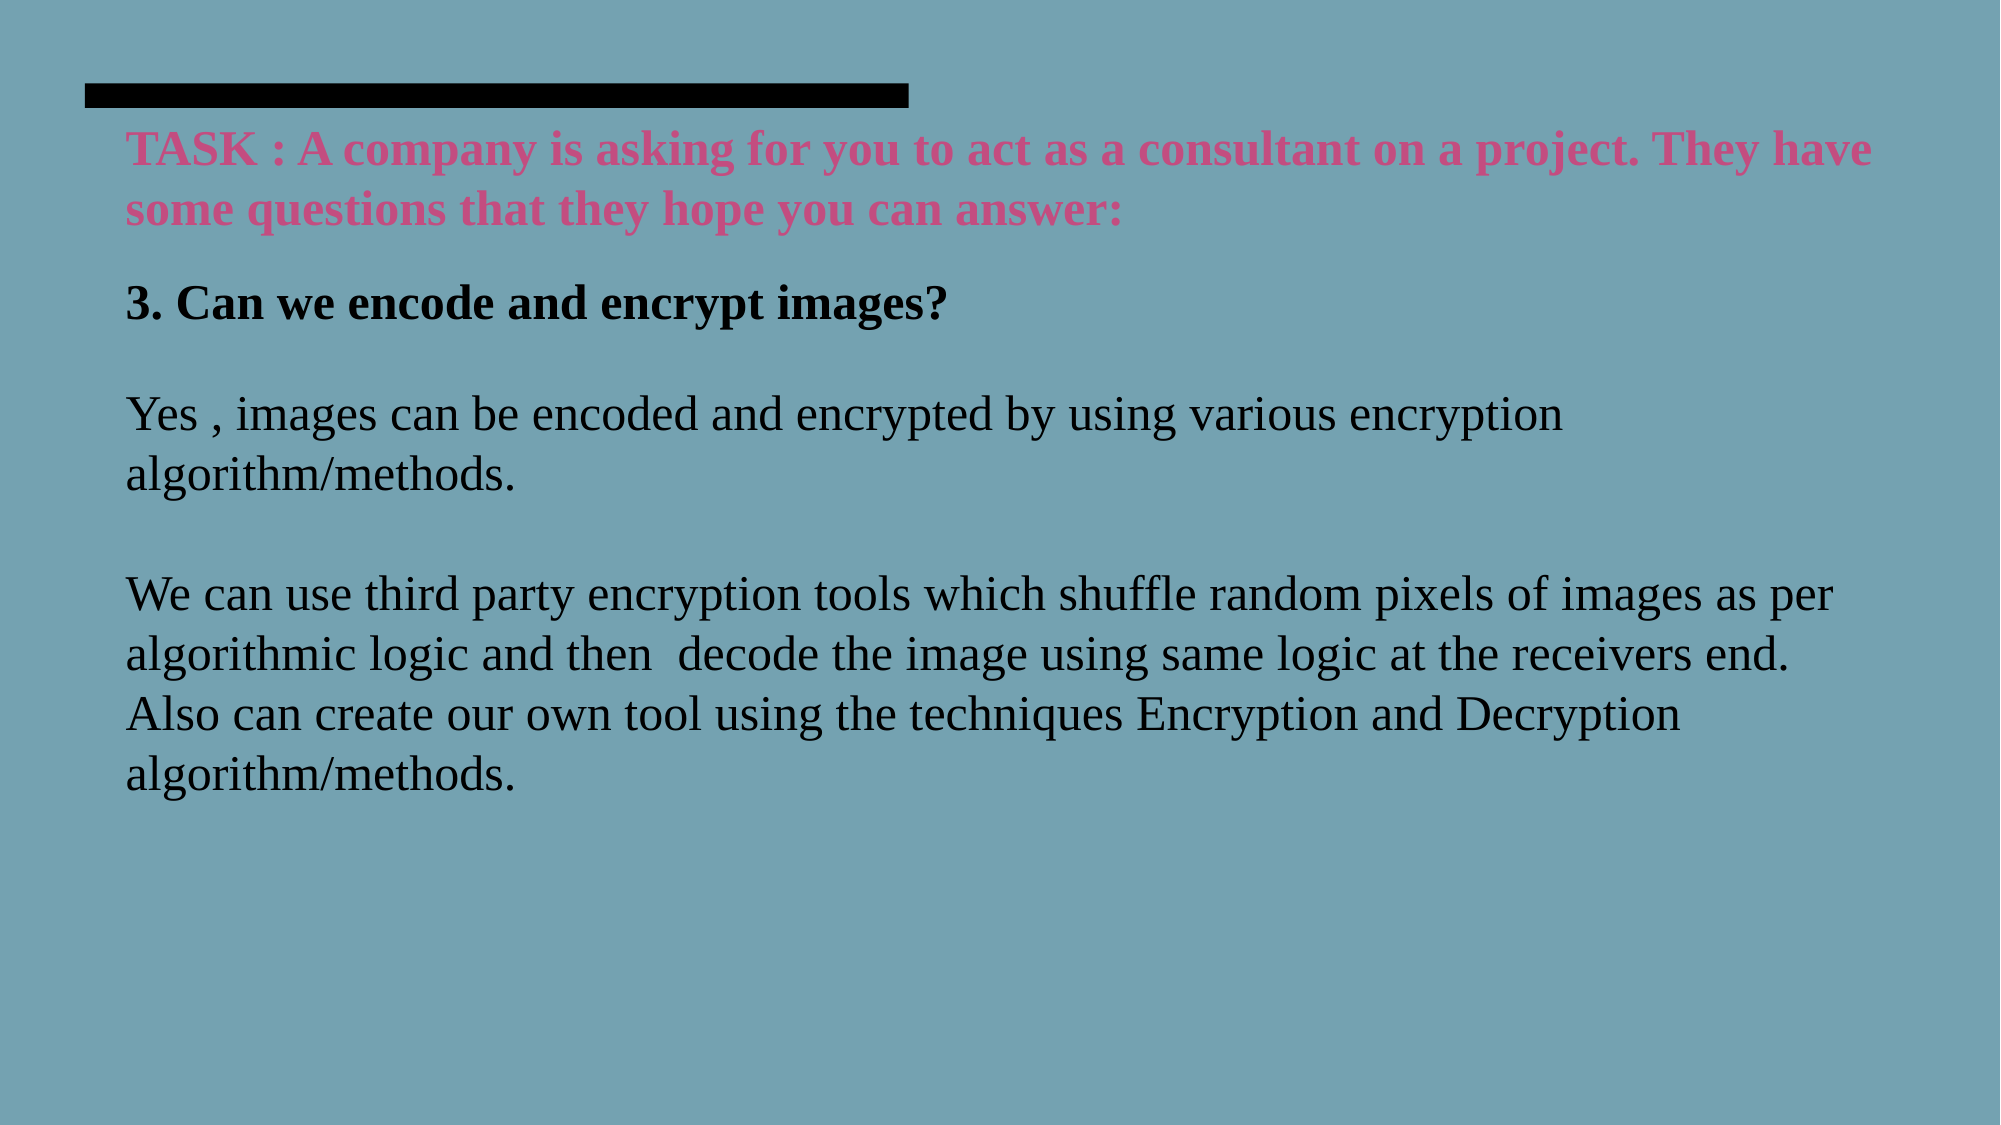

TASK : A company is asking for you to act as a consultant on a project. They have some questions that they hope you can answer:
3. Can we encode and encrypt images?
Yes , images can be encoded and encrypted by using various encryption algorithm/methods.

We can use third party encryption tools which shuffle random pixels of images as per algorithmic logic and then  decode the image using same logic at the receivers end. Also can create our own tool using the techniques Encryption and Decryption algorithm/methods.